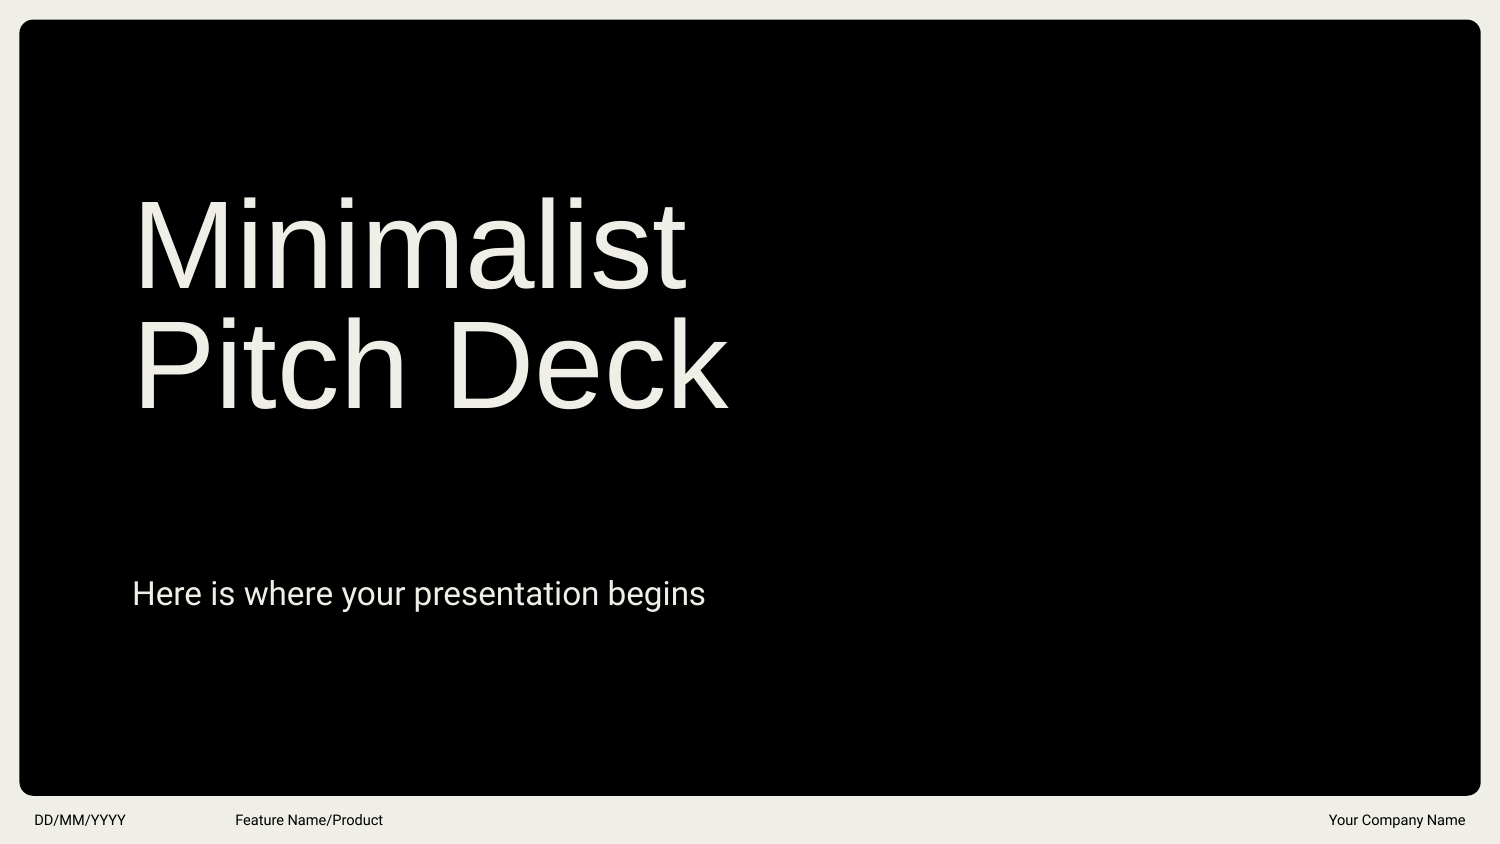

# Minimalist Pitch Deck
Here is where your presentation begins
DD/MM/YYYY
Feature Name/Product
Your Company Name